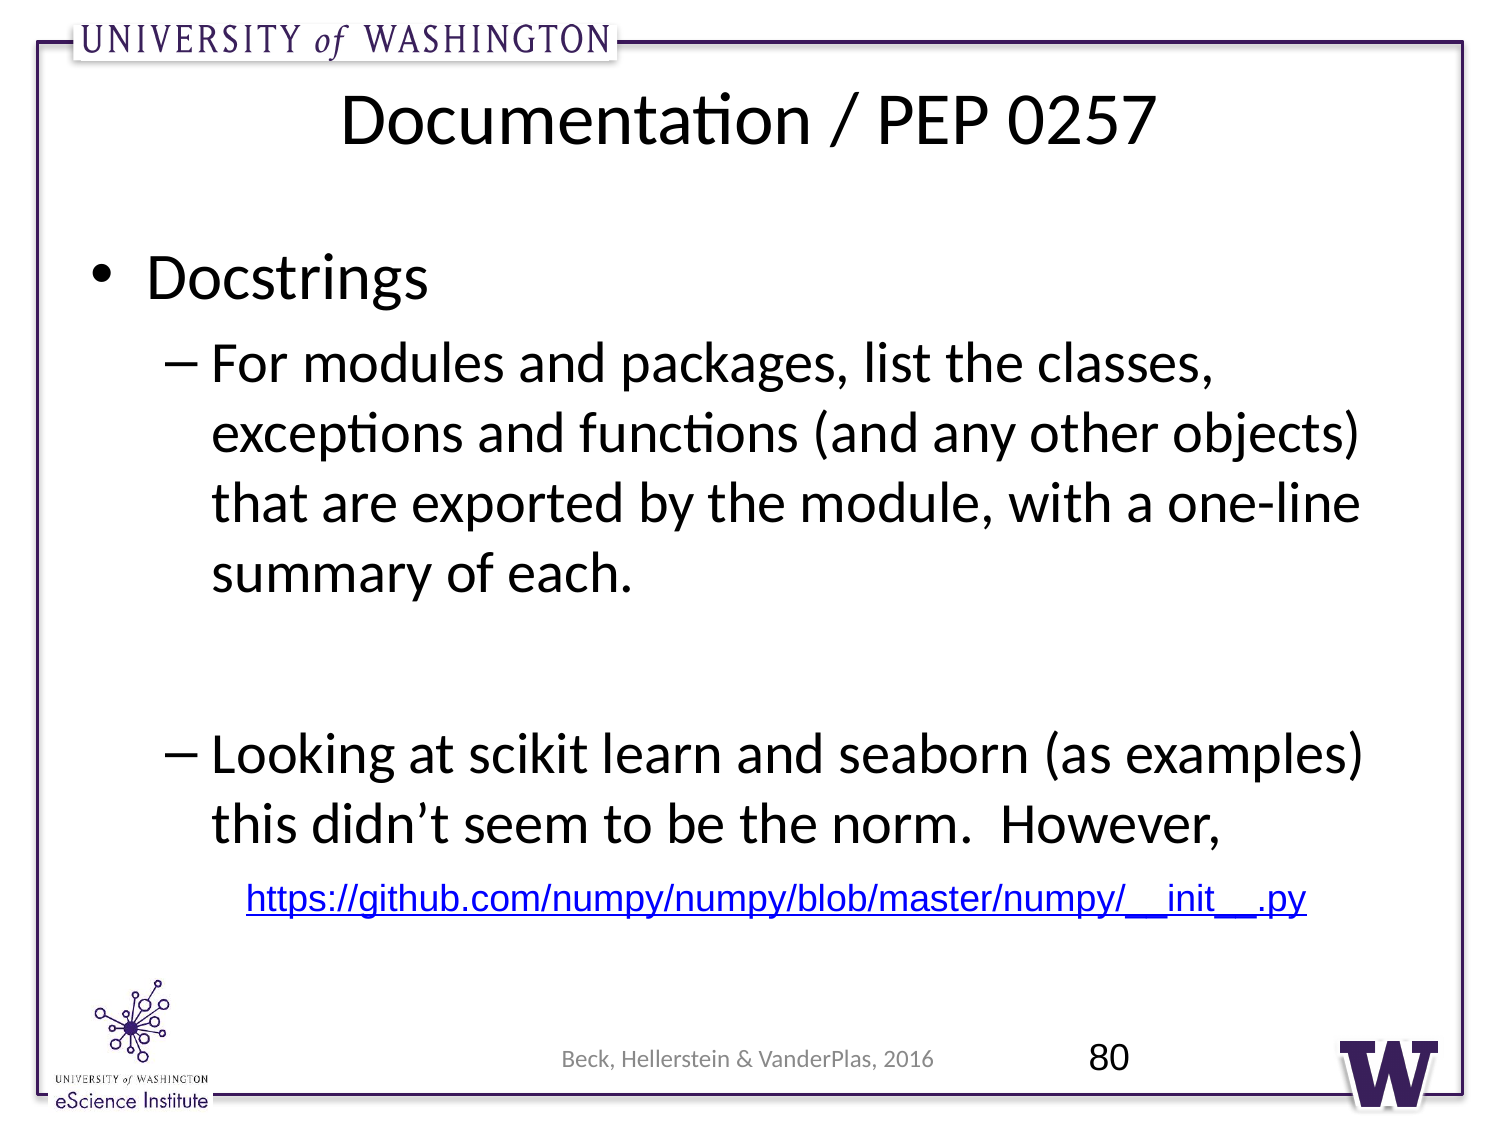

# Documentation / PEP 0257
Docstrings
For modules and packages, list the classes, exceptions and functions (and any other objects) that are exported by the module, with a one-line summary of each.

Looking at scikit learn and seaborn (as examples) this didn’t seem to be the norm.  However,

https://github.com/numpy/numpy/blob/master/numpy/__init__.py

80
Beck, Hellerstein & VanderPlas, 2016